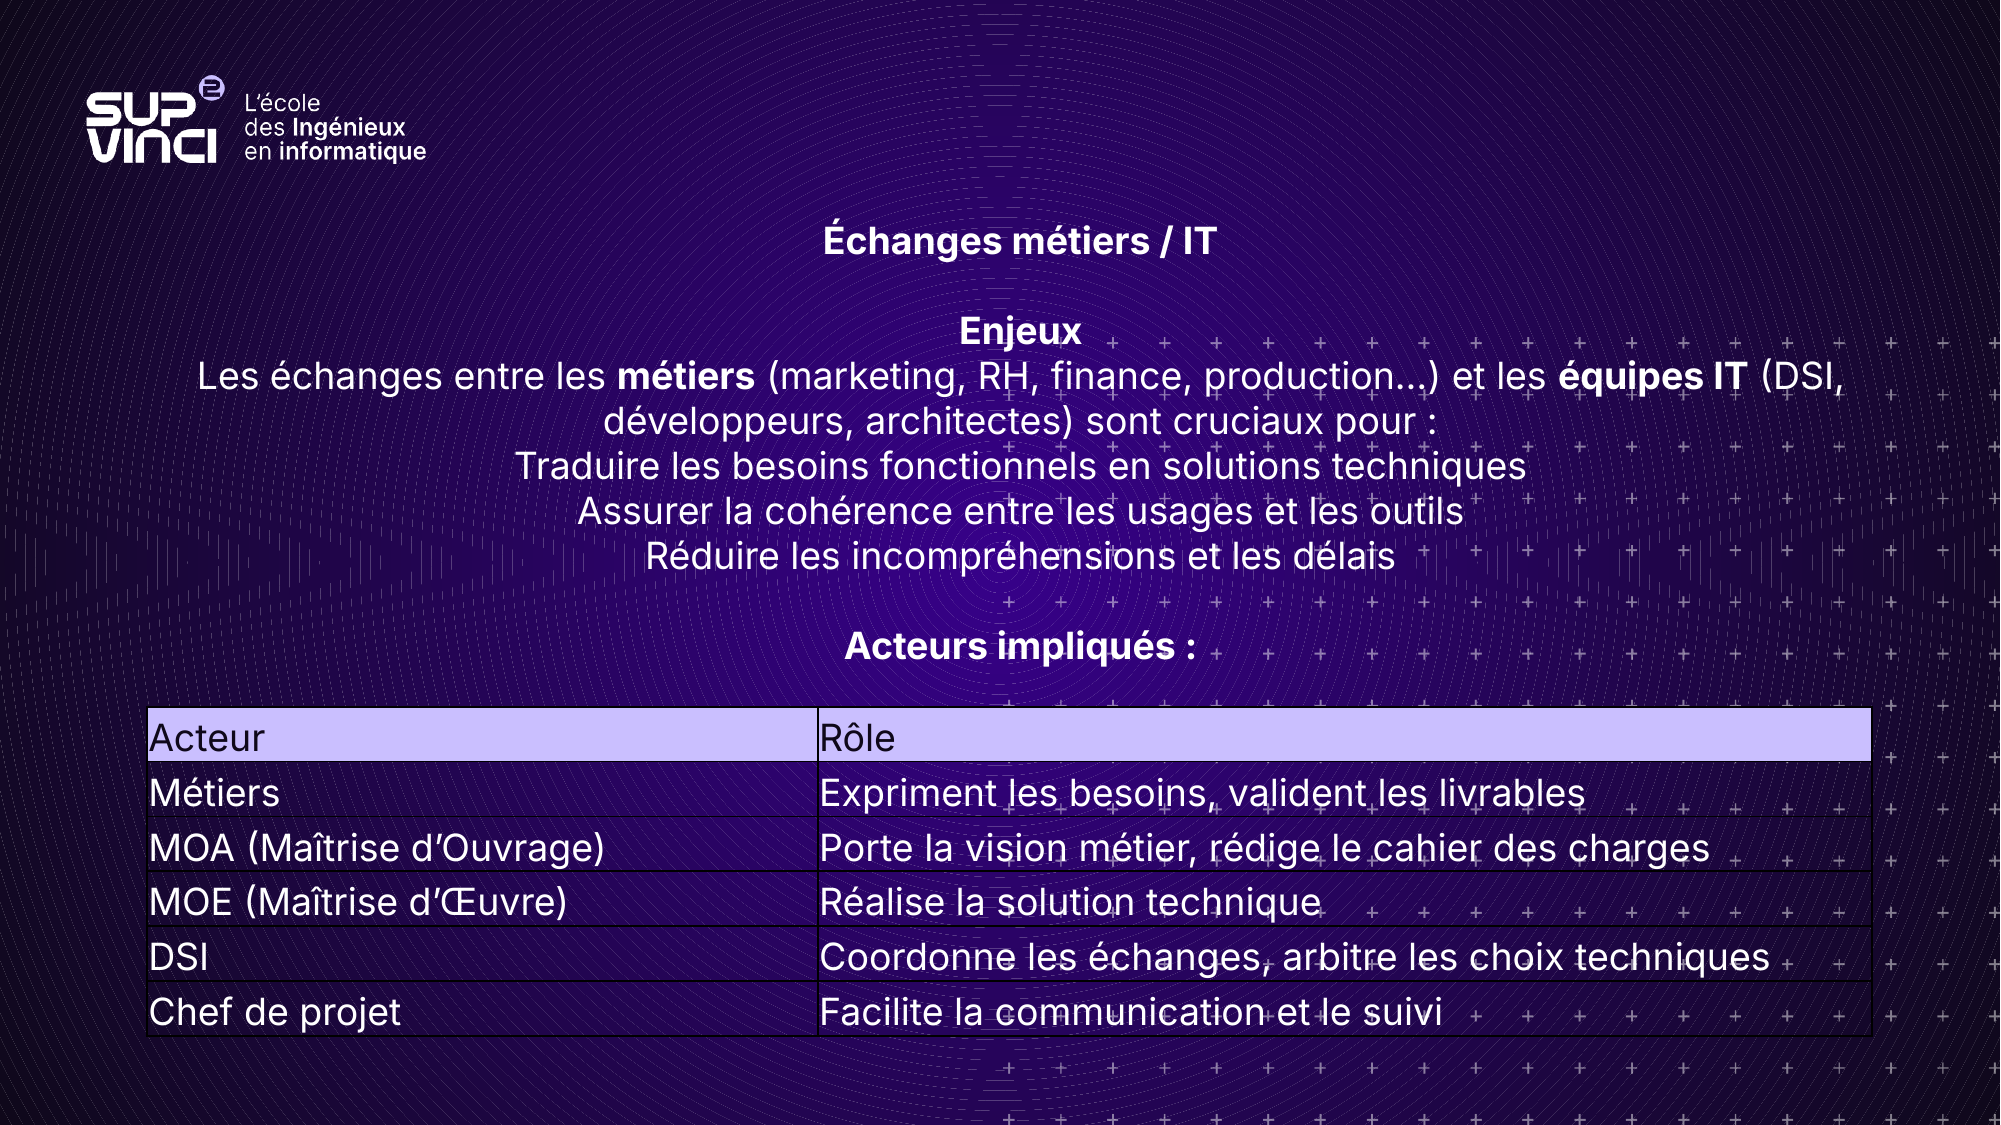

Échanges métiers / IT

Enjeux
Les échanges entre les métiers (marketing, RH, finance, production…) et les équipes IT (DSI, développeurs, architectes) sont cruciaux pour :
Traduire les besoins fonctionnels en solutions techniques
Assurer la cohérence entre les usages et les outils
Réduire les incompréhensions et les délais

Acteurs impliqués :

| Acteur | Rôle |
| --- | --- |
| Métiers | Expriment les besoins, valident les livrables |
| MOA (Maîtrise d’Ouvrage) | Porte la vision métier, rédige le cahier des charges |
| MOE (Maîtrise d’Œuvre) | Réalise la solution technique |
| DSI | Coordonne les échanges, arbitre les choix techniques |
| Chef de projet | Facilite la communication et le suivi |